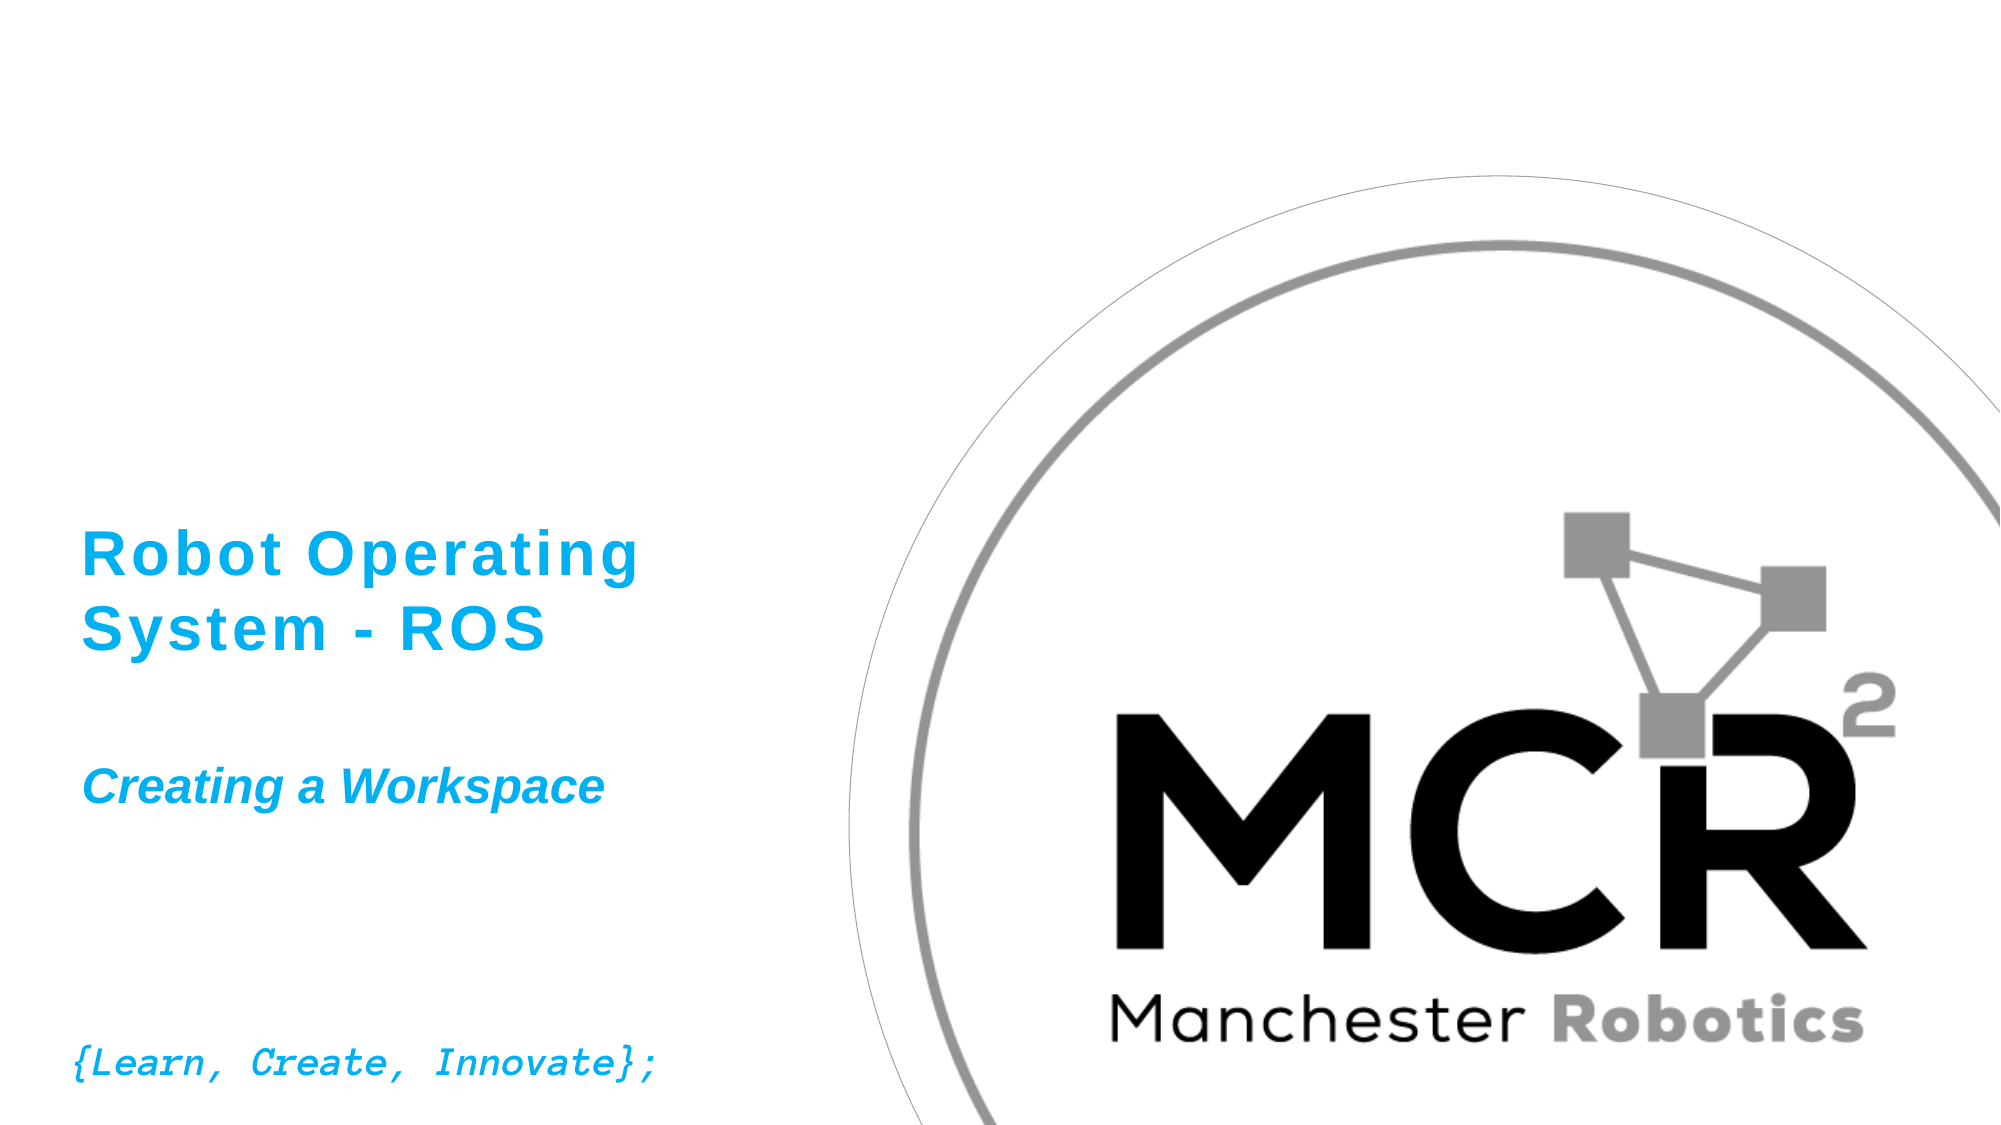

# Robot Operating System - ROS
Creating a Workspace